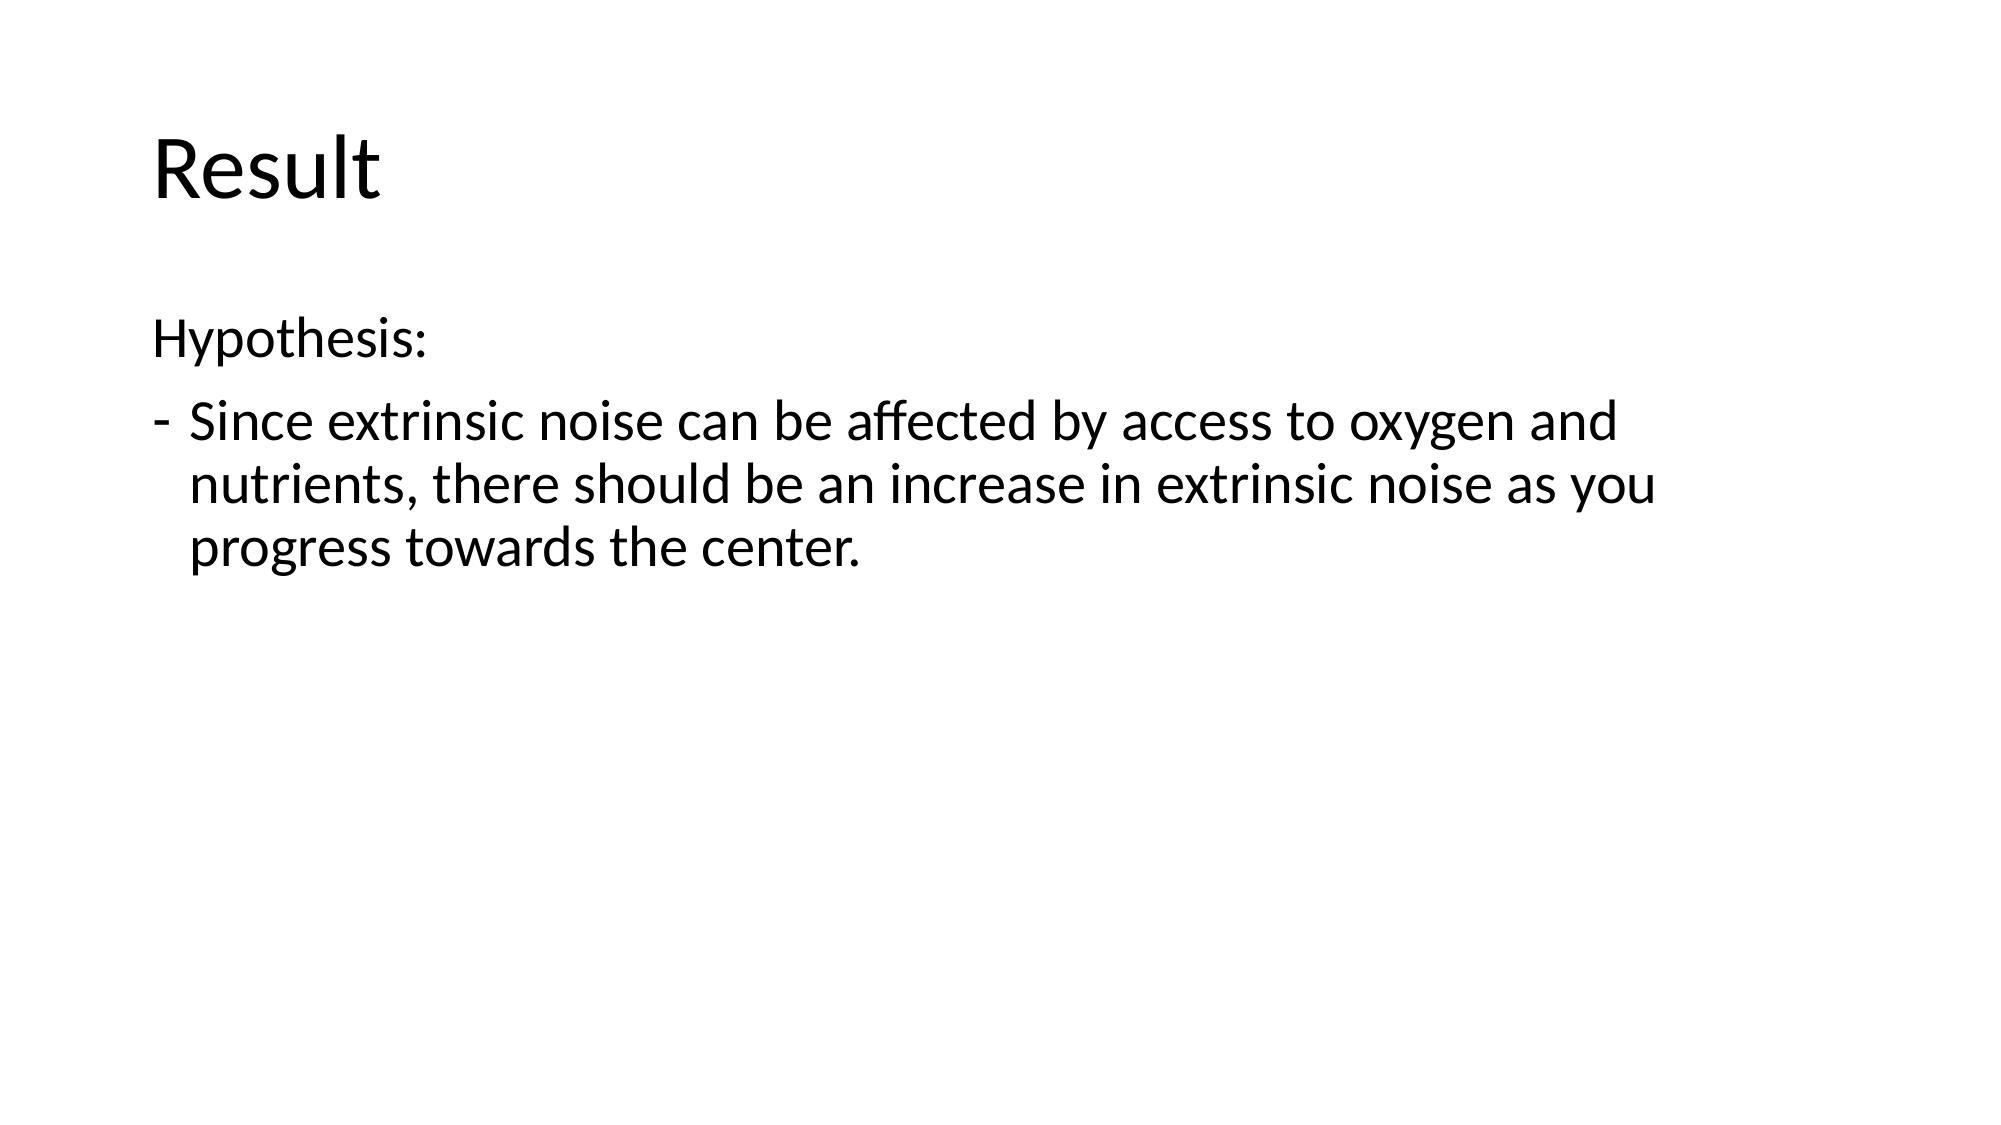

# Result
Hypothesis:
Since extrinsic noise can be affected by access to oxygen and nutrients, there should be an increase in extrinsic noise as you progress towards the center.